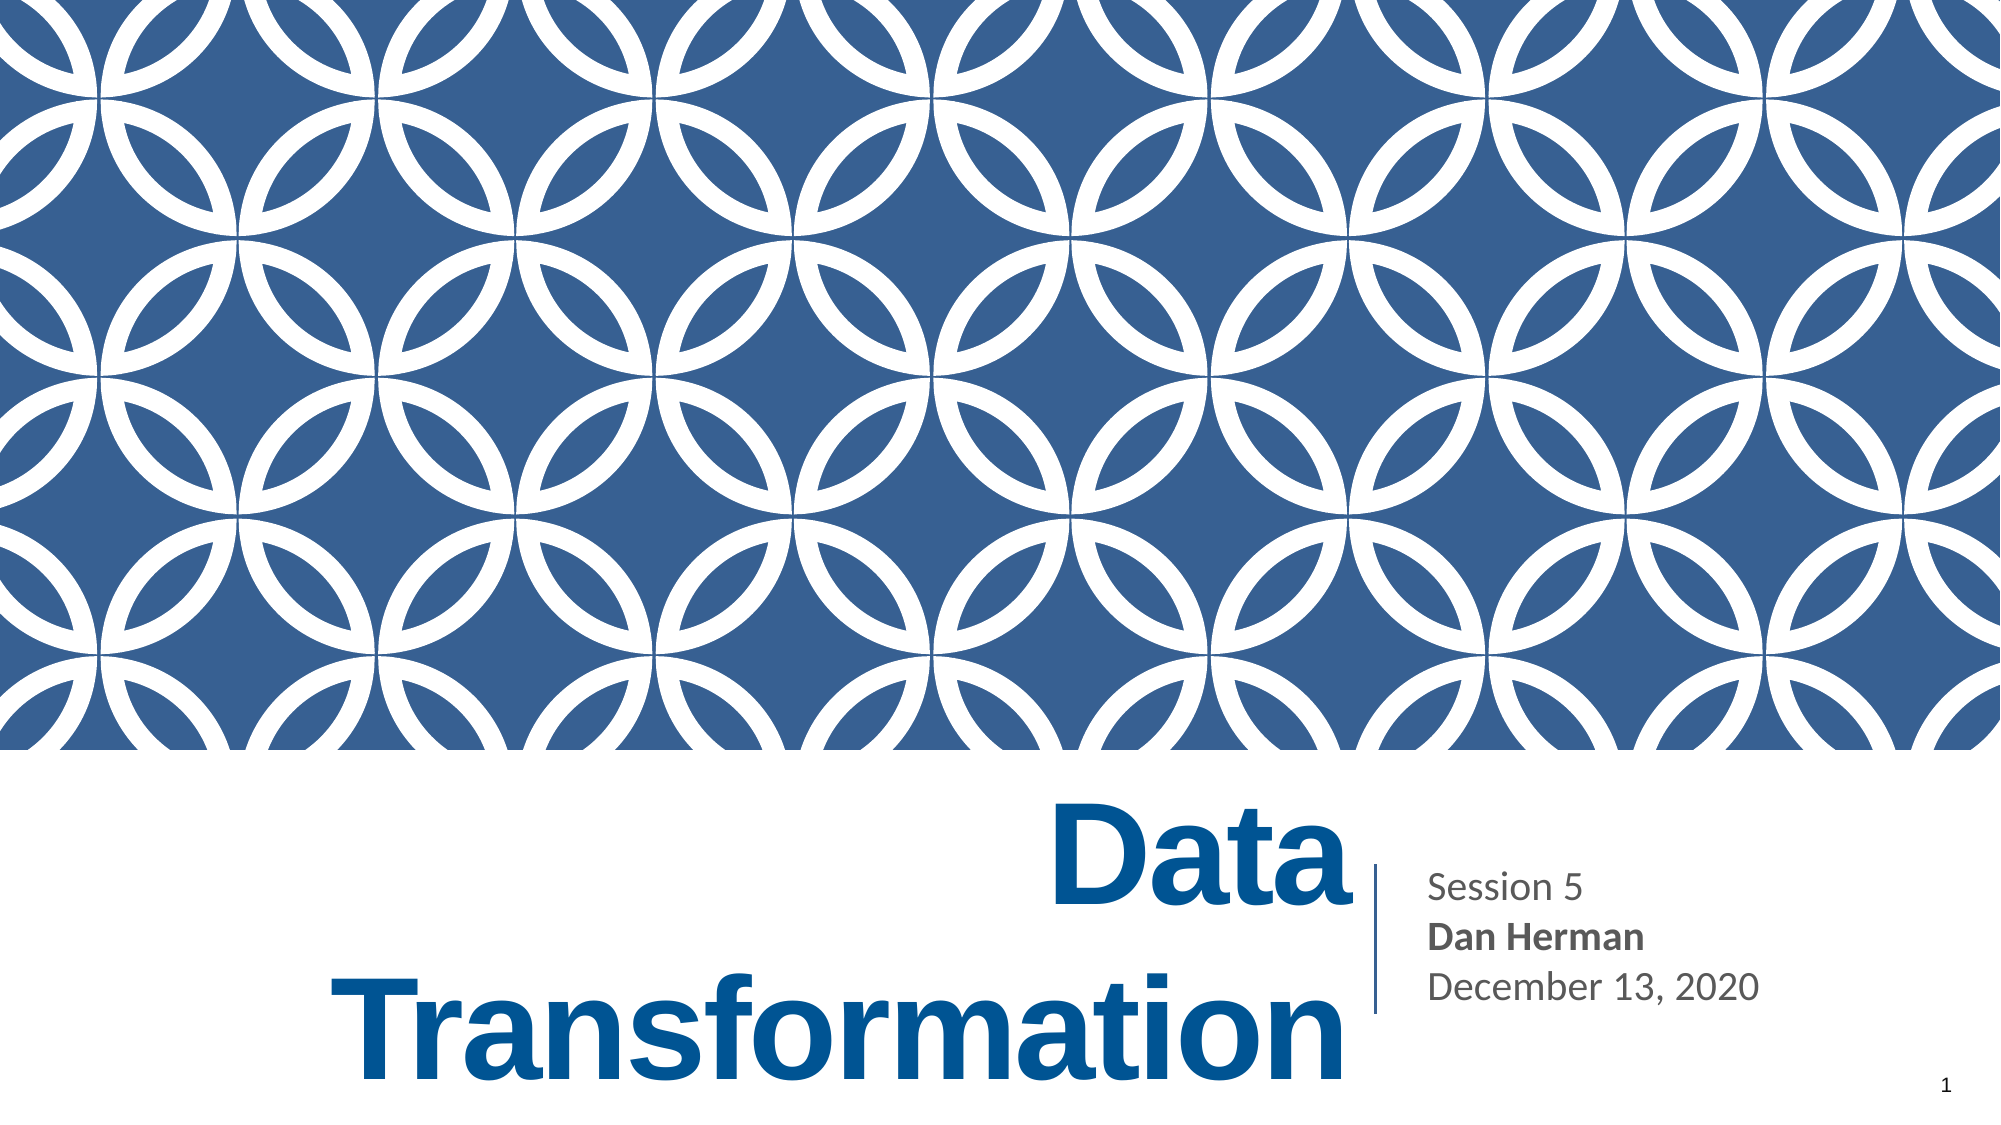

# Data Transformation
Session 5
Dan Herman
December 13, 2020
1